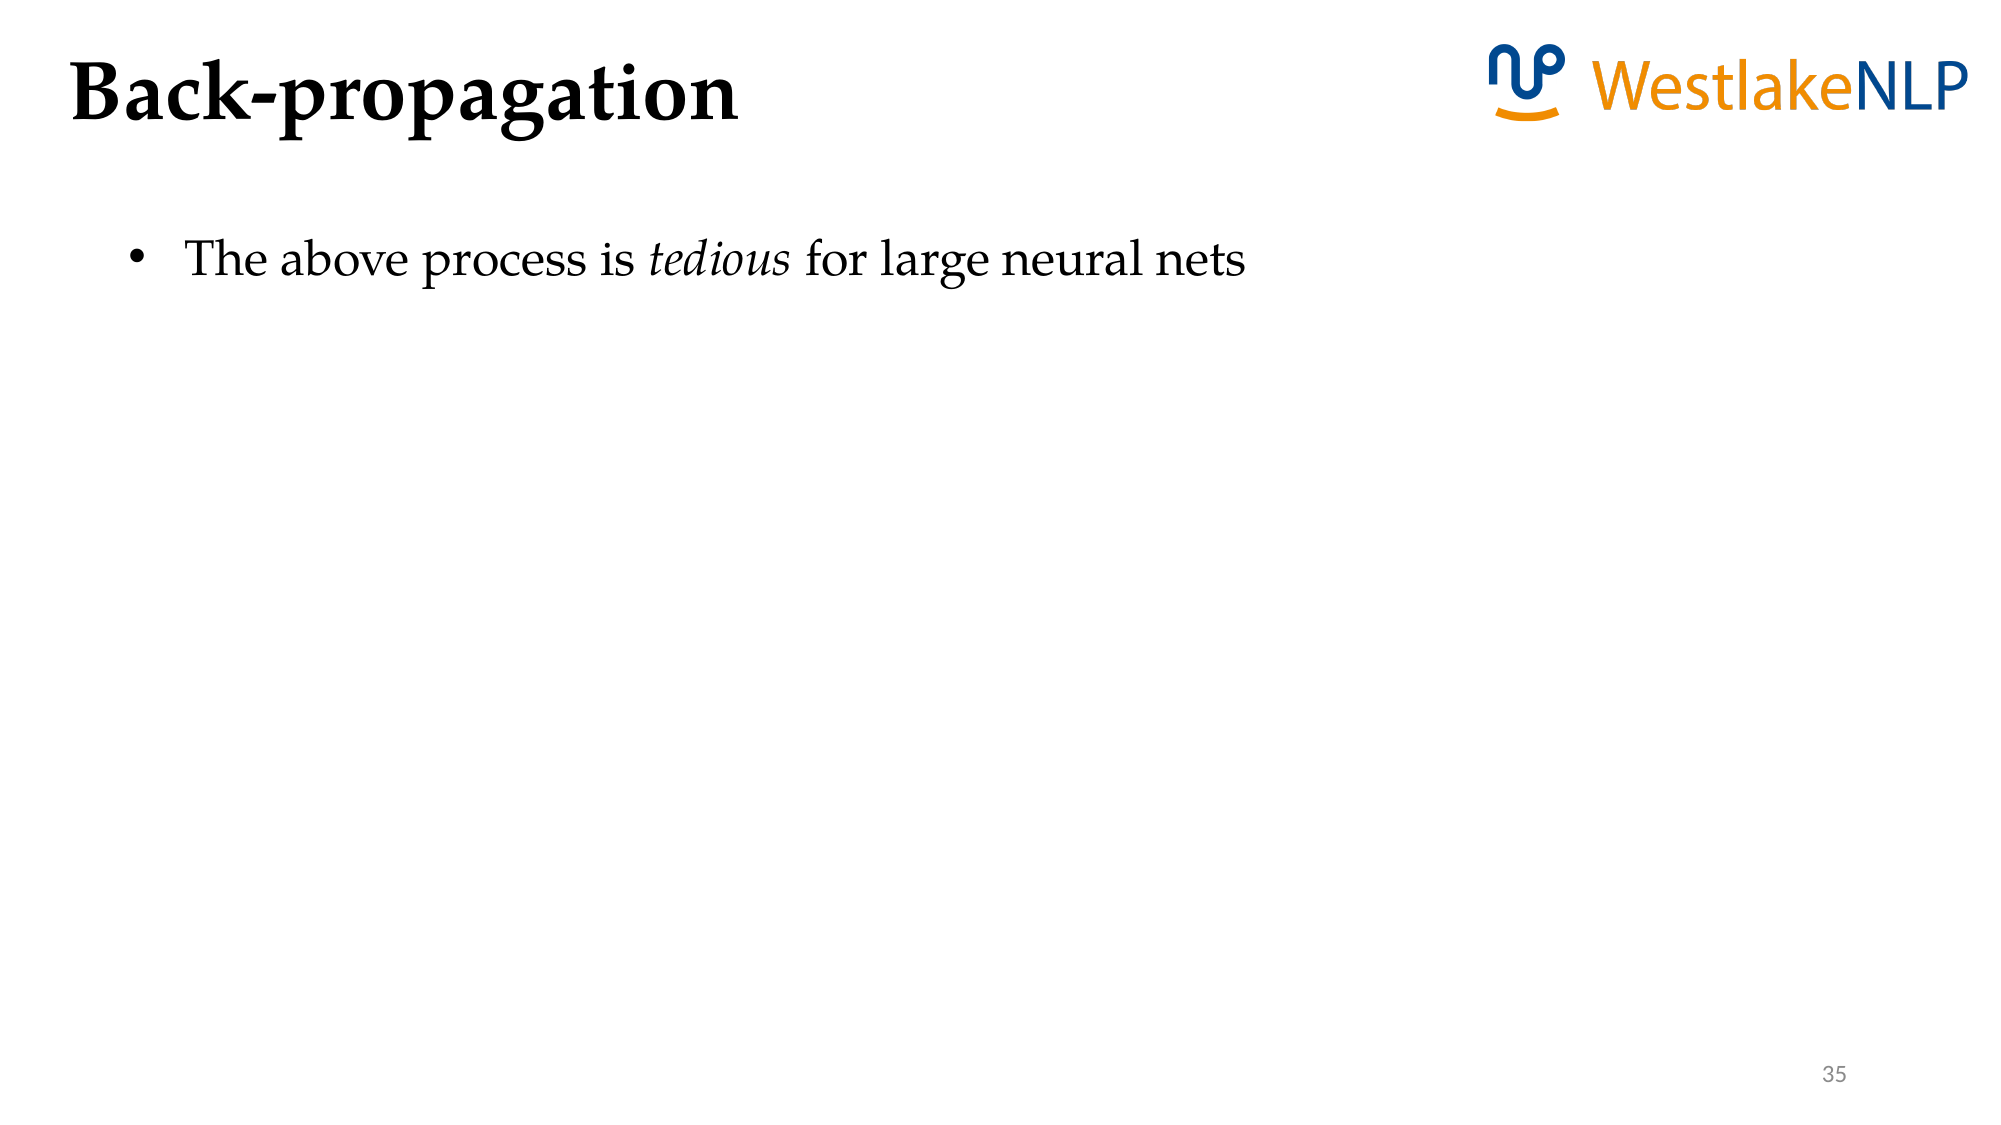

Back-propagation
The above process is tedious for large neural nets
35